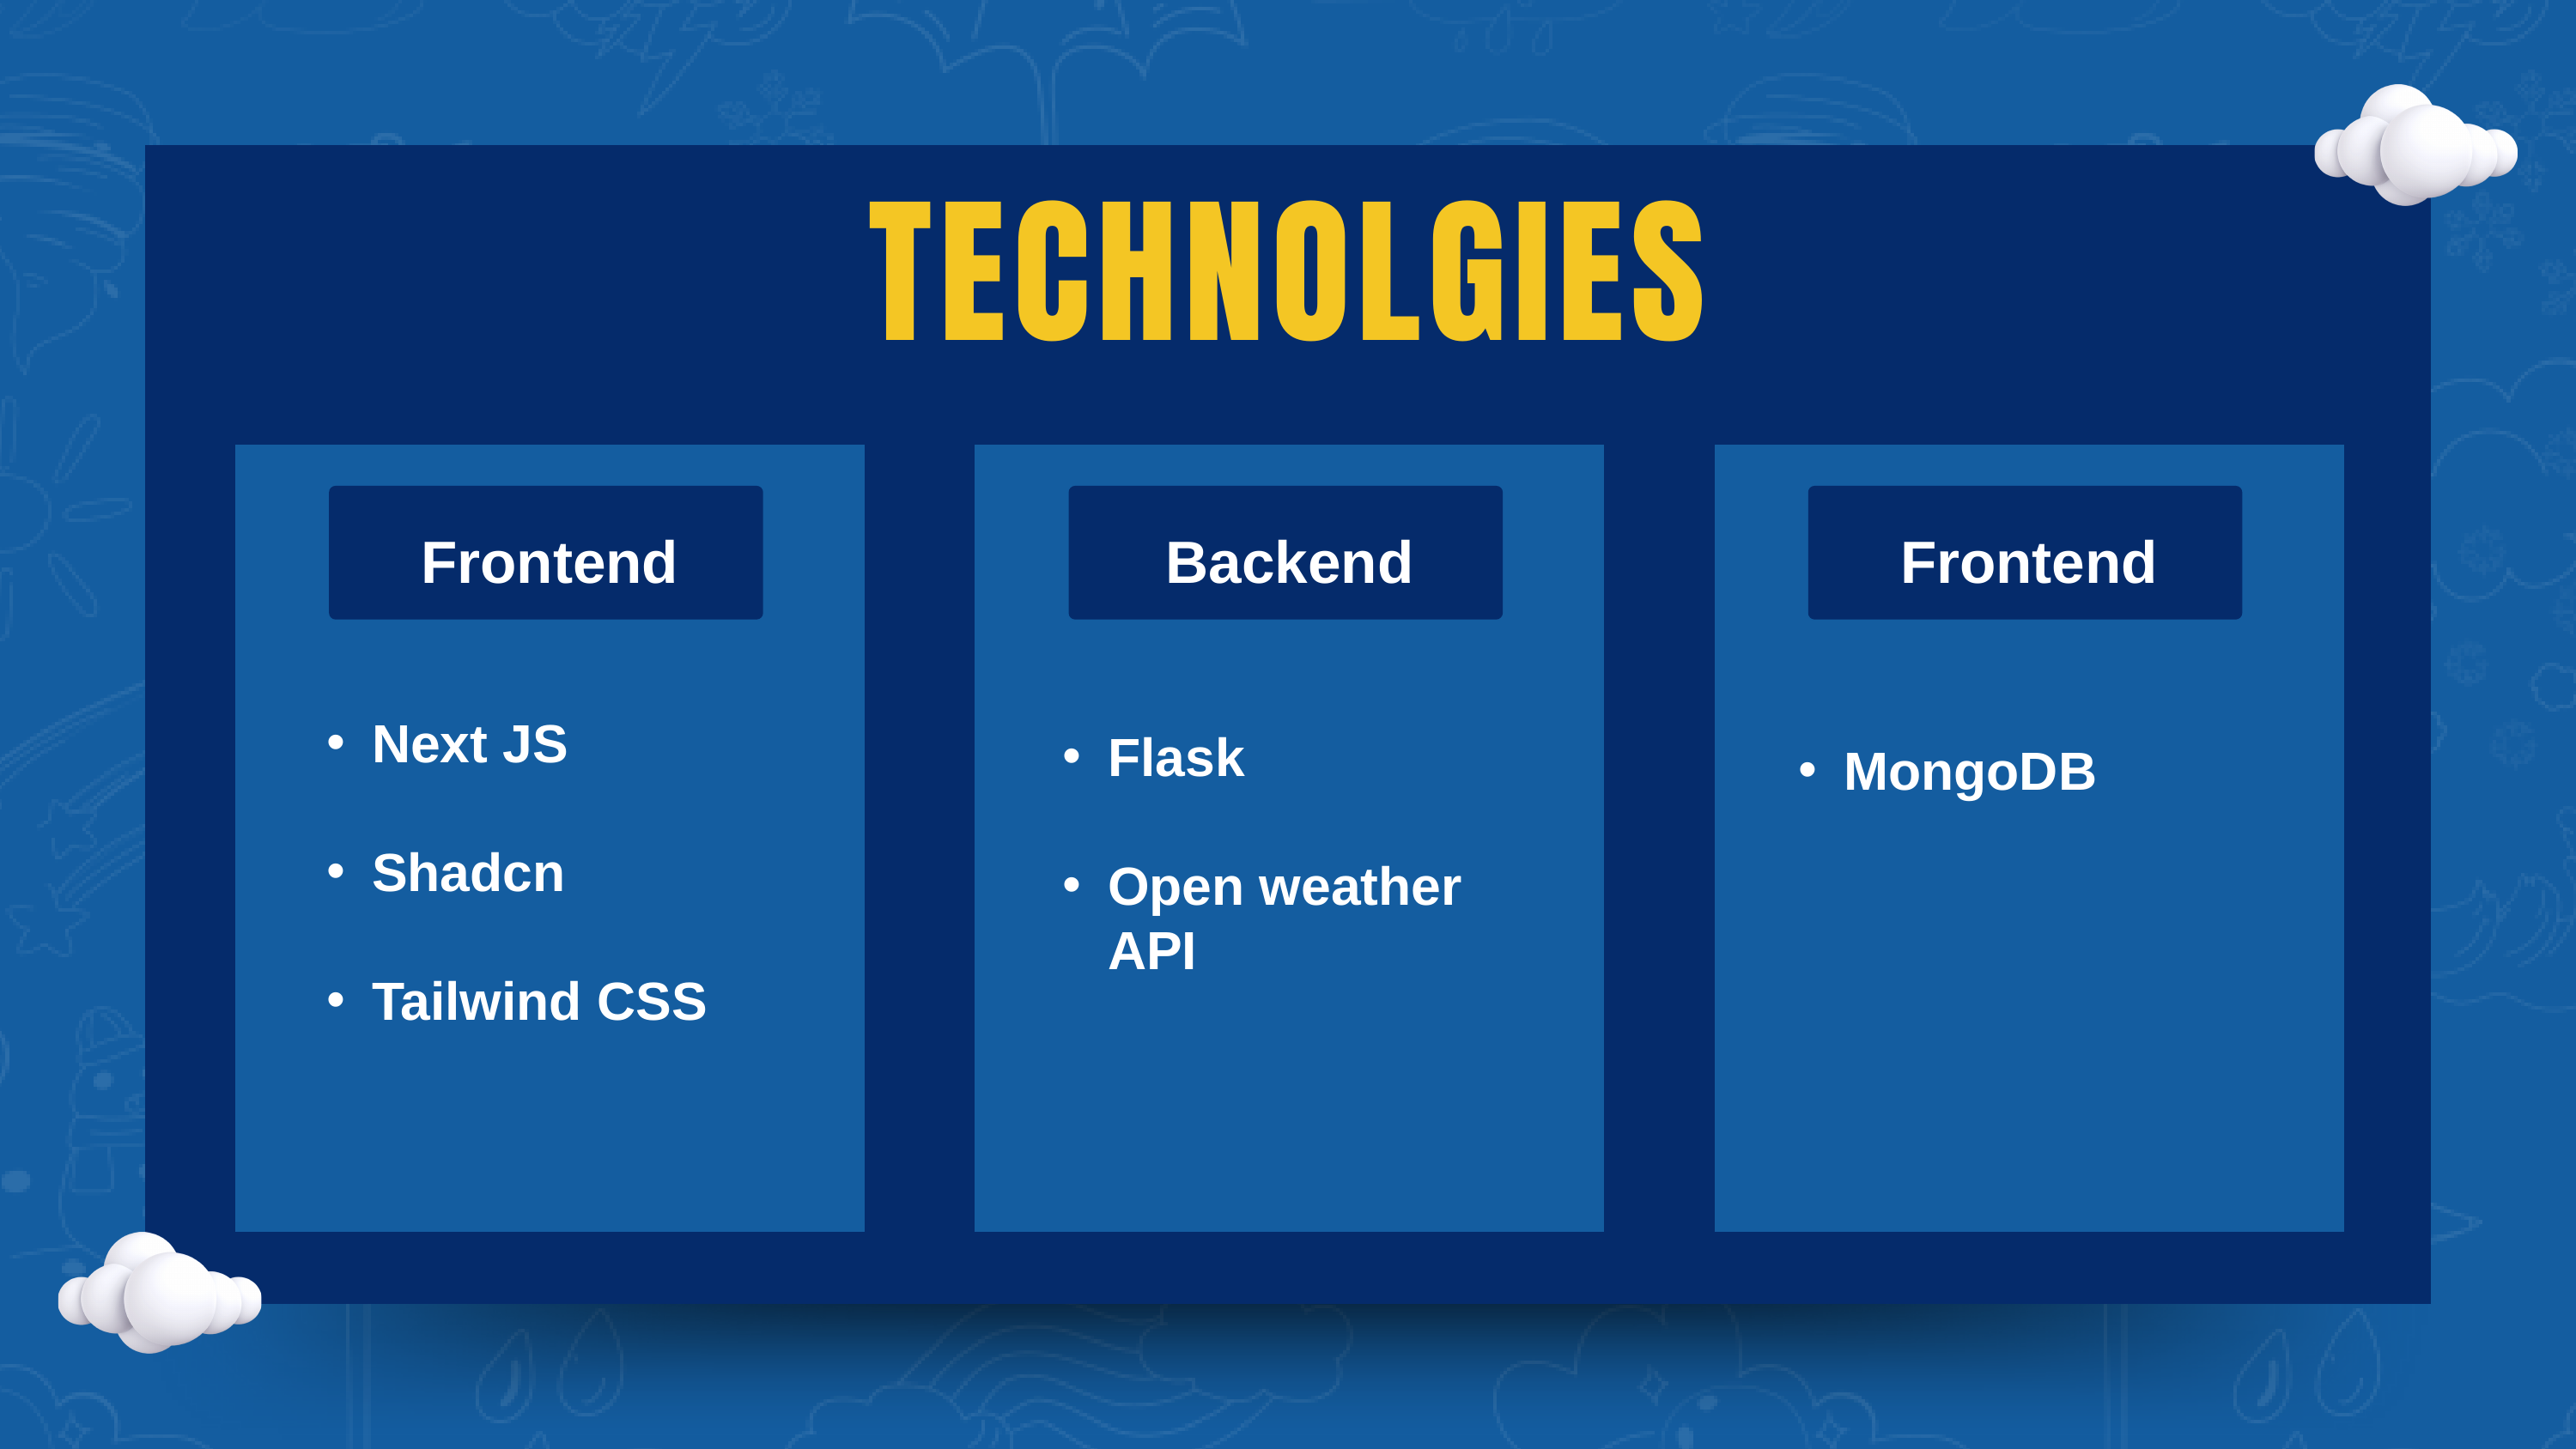

TECHNOLGIES

Frontend

Backend

Frontend

Next JS

Shadcn

Tailwind CSS

Flask

Open weather API

MongoDB